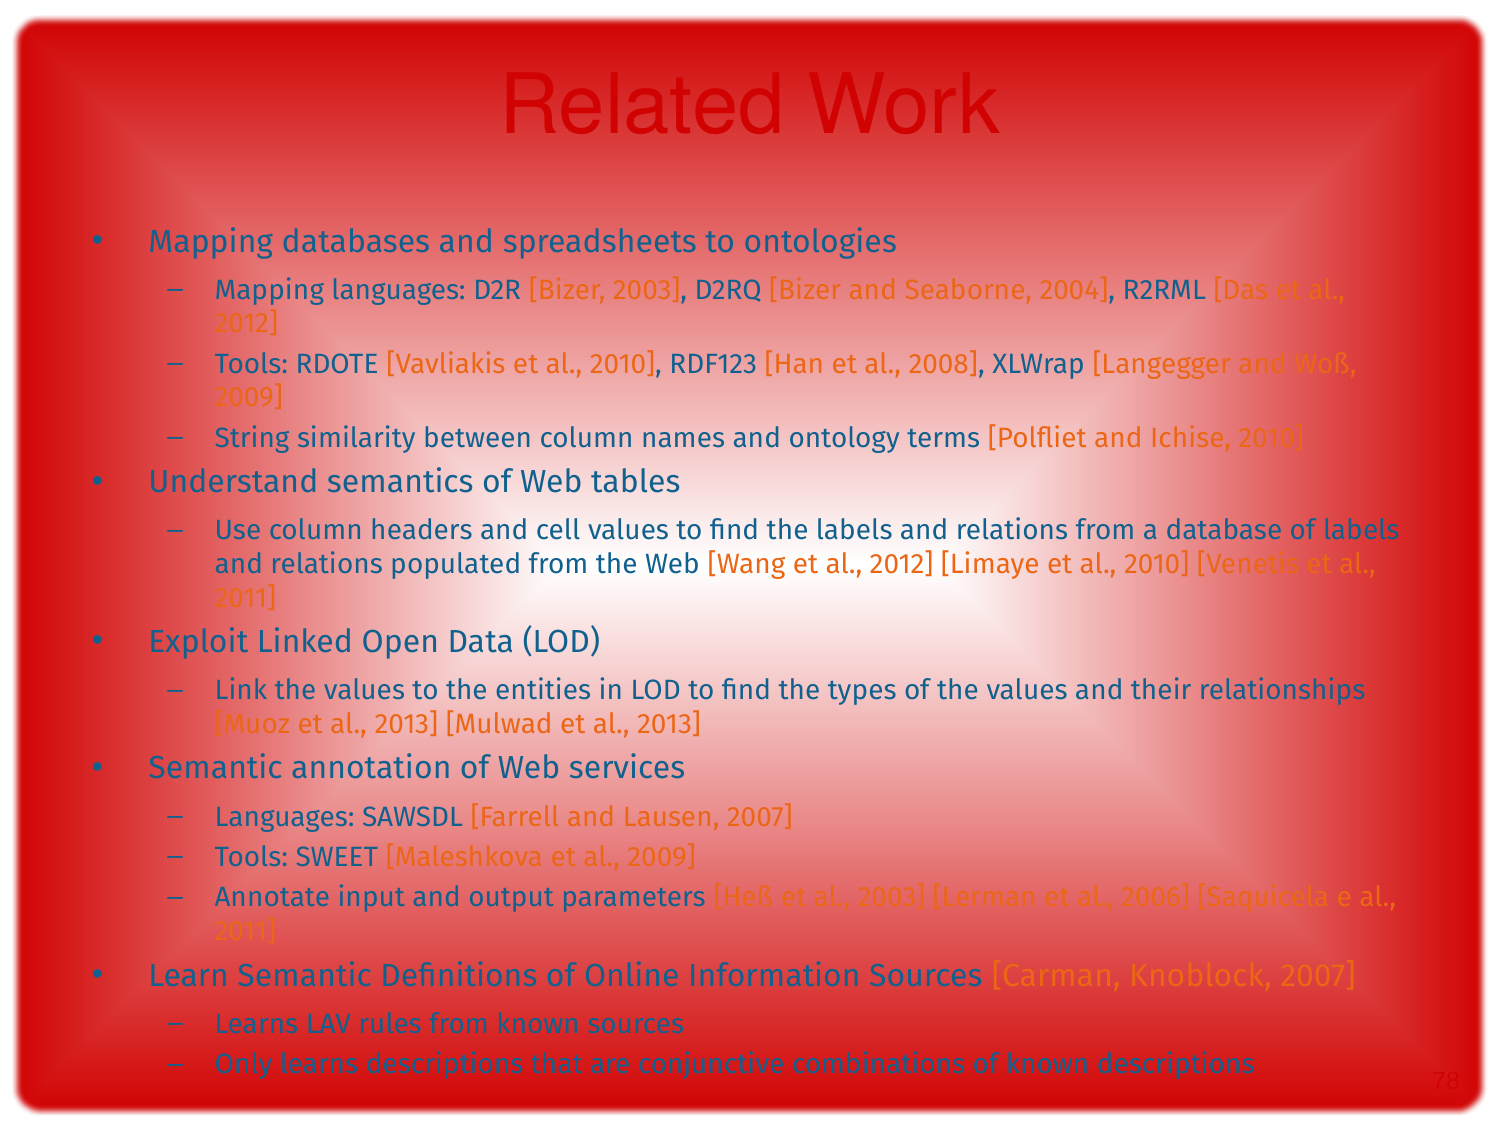

# Related Work
Mapping databases and spreadsheets to ontologies
Mapping languages: D2R [Bizer, 2003], D2RQ [Bizer and Seaborne, 2004], R2RML [Das et al., 2012]
Tools: RDOTE [Vavliakis et al., 2010], RDF123 [Han et al., 2008], XLWrap [Langegger and Woß, 2009]
String similarity between column names and ontology terms [Polfliet and Ichise, 2010]
Understand semantics of Web tables
Use column headers and cell values to find the labels and relations from a database of labels and relations populated from the Web [Wang et al., 2012] [Limaye et al., 2010] [Venetis et al., 2011]
Exploit Linked Open Data (LOD)
Link the values to the entities in LOD to find the types of the values and their relationships [Muoz et al., 2013] [Mulwad et al., 2013]
Semantic annotation of Web services
Languages: SAWSDL [Farrell and Lausen, 2007]
Tools: SWEET [Maleshkova et al., 2009]
Annotate input and output parameters [Heß et al., 2003] [Lerman et al., 2006] [Saquicela e al., 2011]
Learn Semantic Definitions of Online Information Sources [Carman, Knoblock, 2007]
Learns LAV rules from known sources
Only learns descriptions that are conjunctive combinations of known descriptions

78